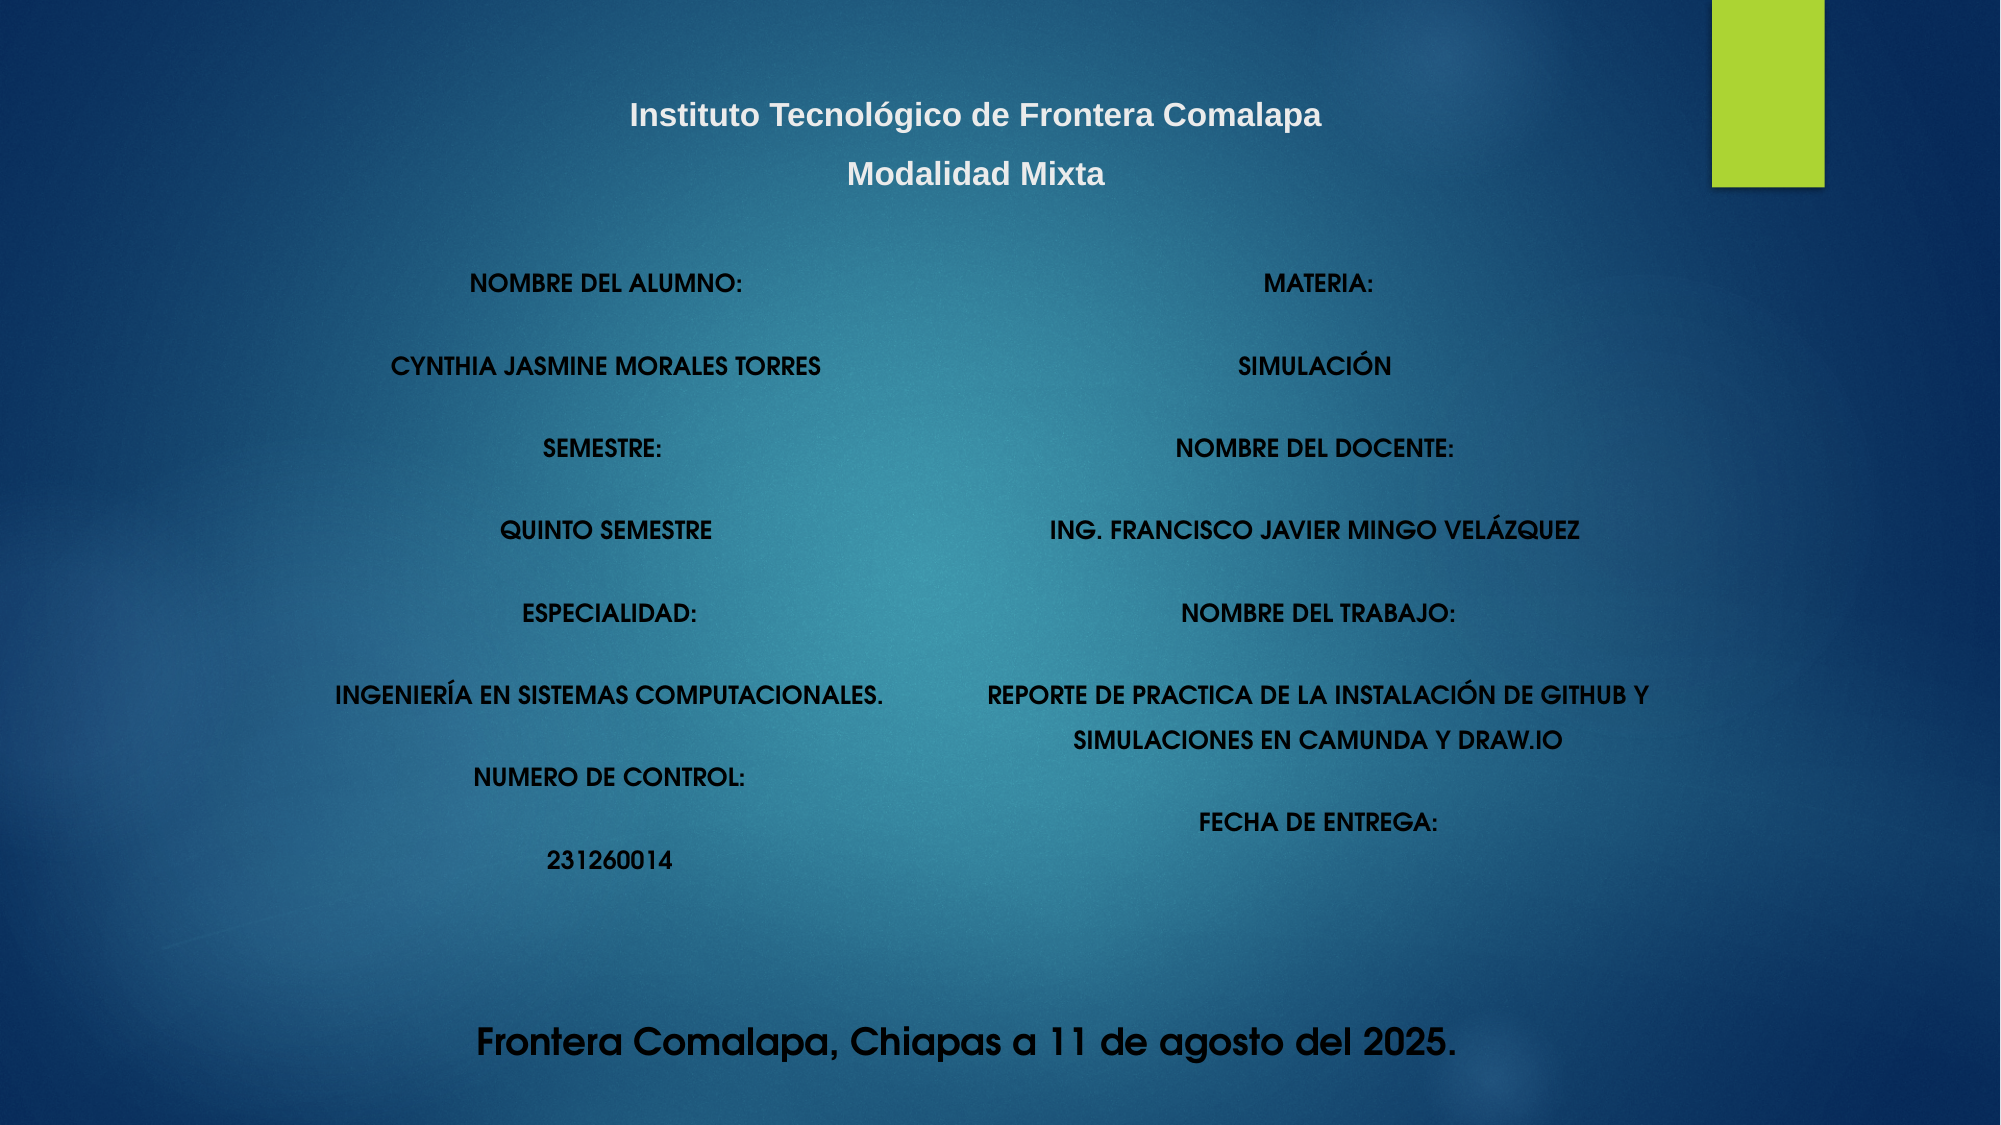

# Instituto Tecnológico de Frontera Comalapa Modalidad Mixta
Nombre del alumno:
Cynthia Jasmine Morales Torres
Semestre:
Quinto semestre
Especialidad:
Ingeniería en Sistemas Computacionales.
Numero de control:
231260014

Materia:
Simulación
Nombre del docente:
Ing. Francisco Javier Mingo Velázquez
Nombre del trabajo:
Reporte de practica de la instalación de GitHub y Simulaciones en camunda y draw.io
Fecha de entrega:

Frontera Comalapa, Chiapas a 11 de agosto del 2025.